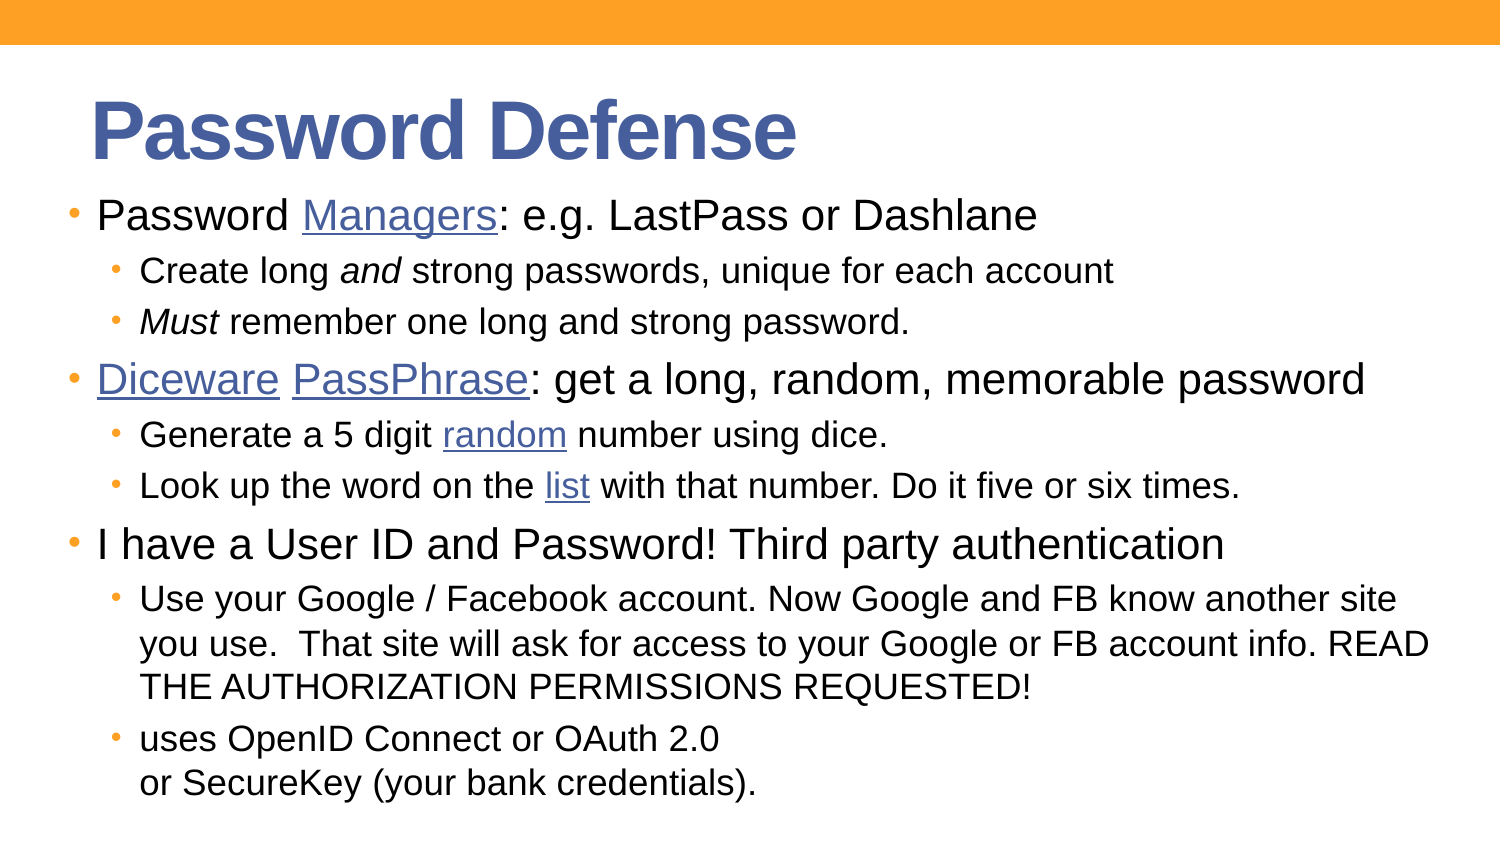

# Password Defense
Password Managers: e.g. LastPass or Dashlane
Create long and strong passwords, unique for each account
Must remember one long and strong password.
Diceware PassPhrase: get a long, random, memorable password
Generate a 5 digit random number using dice.
Look up the word on the list with that number. Do it five or six times.
I have a User ID and Password! Third party authentication
Use your Google / Facebook account. Now Google and FB know another site you use.  That site will ask for access to your Google or FB account info. READ THE AUTHORIZATION PERMISSIONS REQUESTED!
uses OpenID Connect or OAuth 2.0
or SecureKey (your bank credentials).